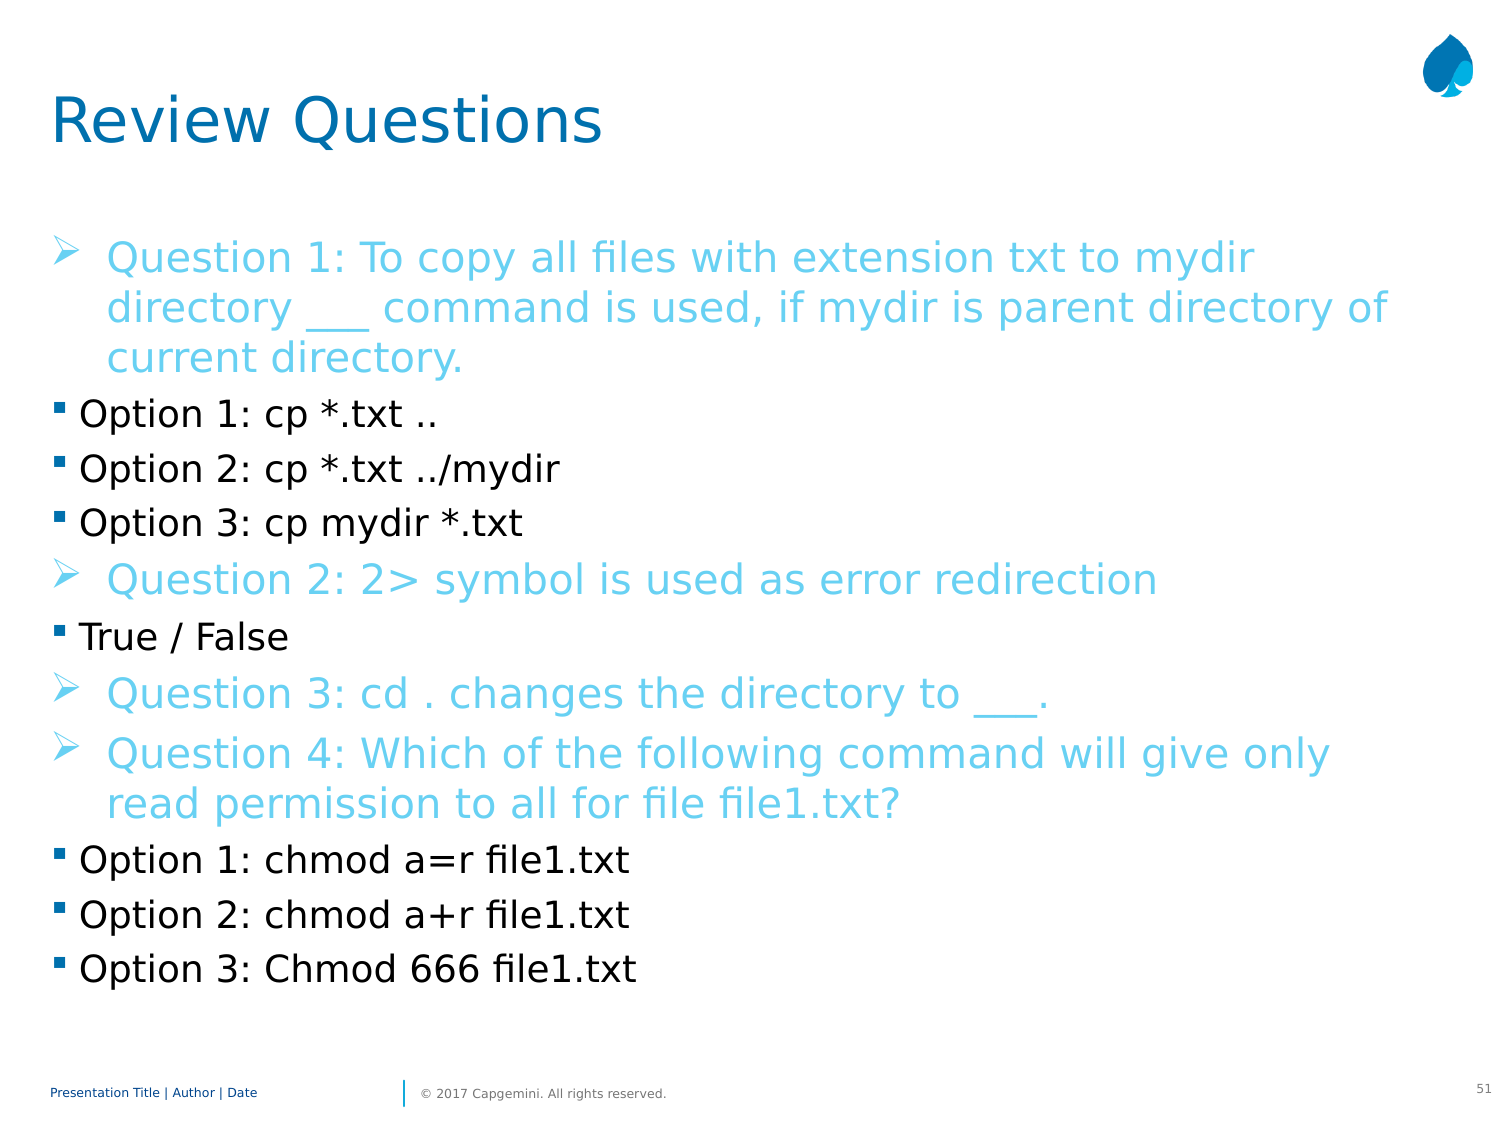

# Review Questions
Question 1: To copy all files with extension txt to mydir directory ___ command is used, if mydir is parent directory of current directory.
Option 1: cp *.txt ..
Option 2: cp *.txt ../mydir
Option 3: cp mydir *.txt
Question 2: 2> symbol is used as error redirection
True / False
Question 3: cd . changes the directory to ___.
Question 4: Which of the following command will give only read permission to all for file file1.txt?
Option 1: chmod a=r file1.txt
Option 2: chmod a+r file1.txt
Option 3: Chmod 666 file1.txt